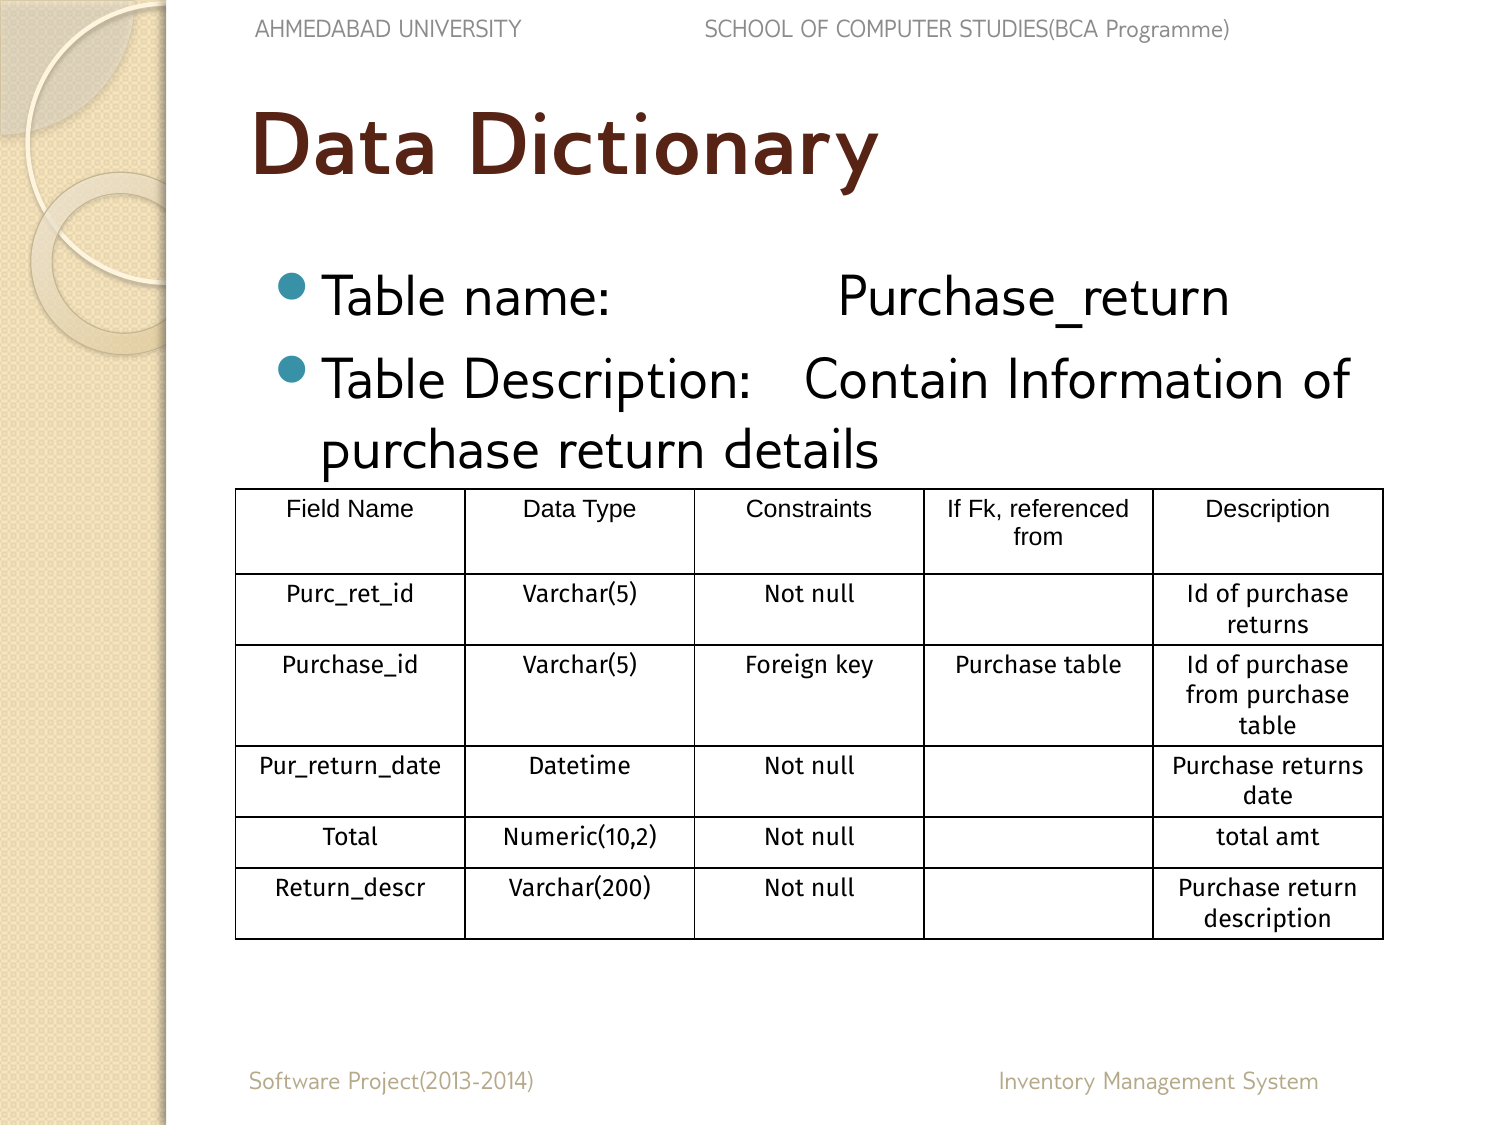

AHMEDABAD UNIVERSITY		SCHOOL OF COMPUTER STUDIES(BCA Programme)
# Data Dictionary
Table name:             Purchase_return
Table Description:   Contain Information of purchase return details

| Field Name | Data Type | Constraints | If Fk, referenced from | Description |
| --- | --- | --- | --- | --- |
| Purc\_ret\_id | Varchar(5) | Not null |  | Id of purchase returns |
| Purchase\_id | Varchar(5) | Foreign key | Purchase table | Id of purchase from purchase table |
| Pur\_return\_date | Datetime | Not null |  | Purchase returns date |
| Total | Numeric(10,2) | Not null |  | total amt |
| Return\_descr | Varchar(200) | Not null |  | Purchase return description |
Software Project(2013-2014)				Inventory Management System